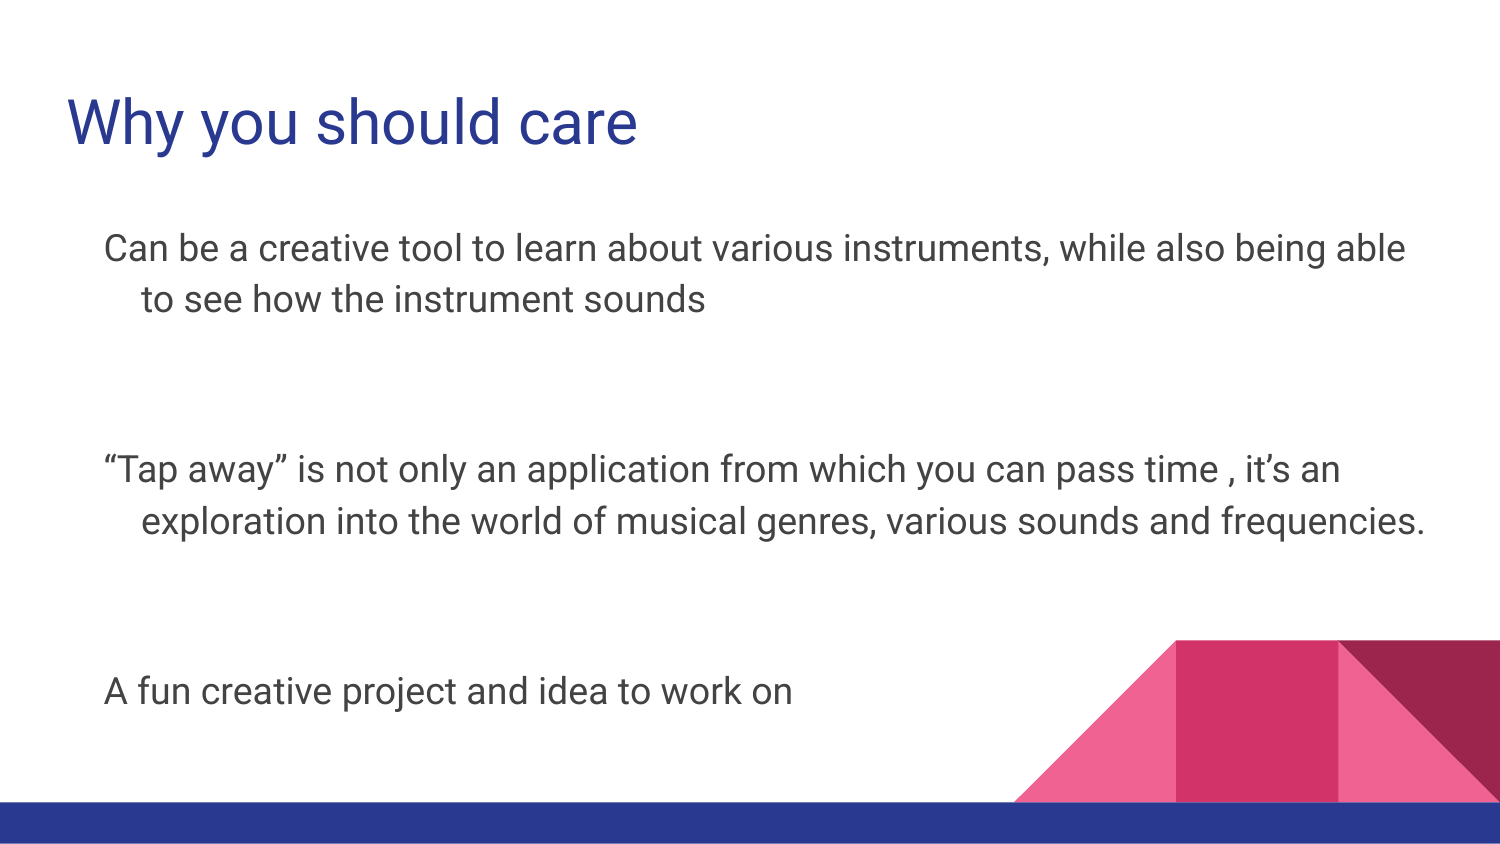

# Why you should care
Can be a creative tool to learn about various instruments, while also being able to see how the instrument sounds

“Tap away” is not only an application from which you can pass time , it’s an exploration into the world of musical genres, various sounds and frequencies.

A fun creative project and idea to work on